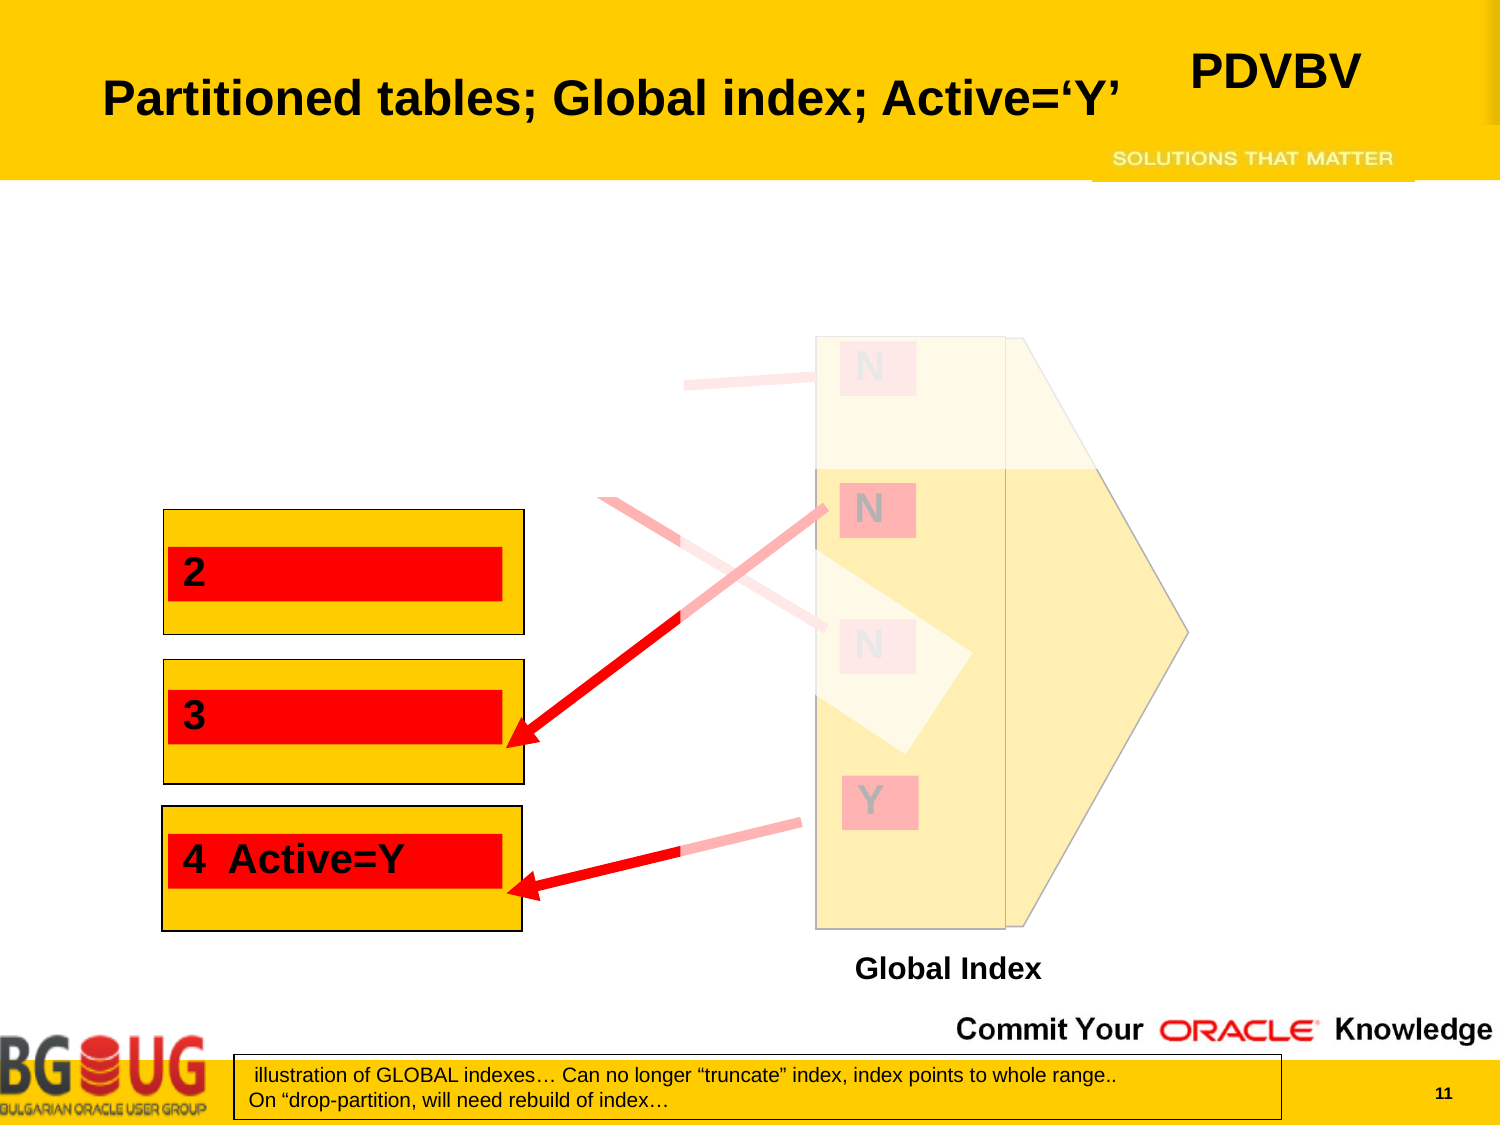

# Partitioned tables; Global index; Active=‘Y’

Global Index

N
1. Active=Y
N

2
N

3
Y

4  Active=Y
 illustration of GLOBAL indexes… Can no longer “truncate” index, index points to whole range..
On “drop-partition, will need rebuild of index…
11